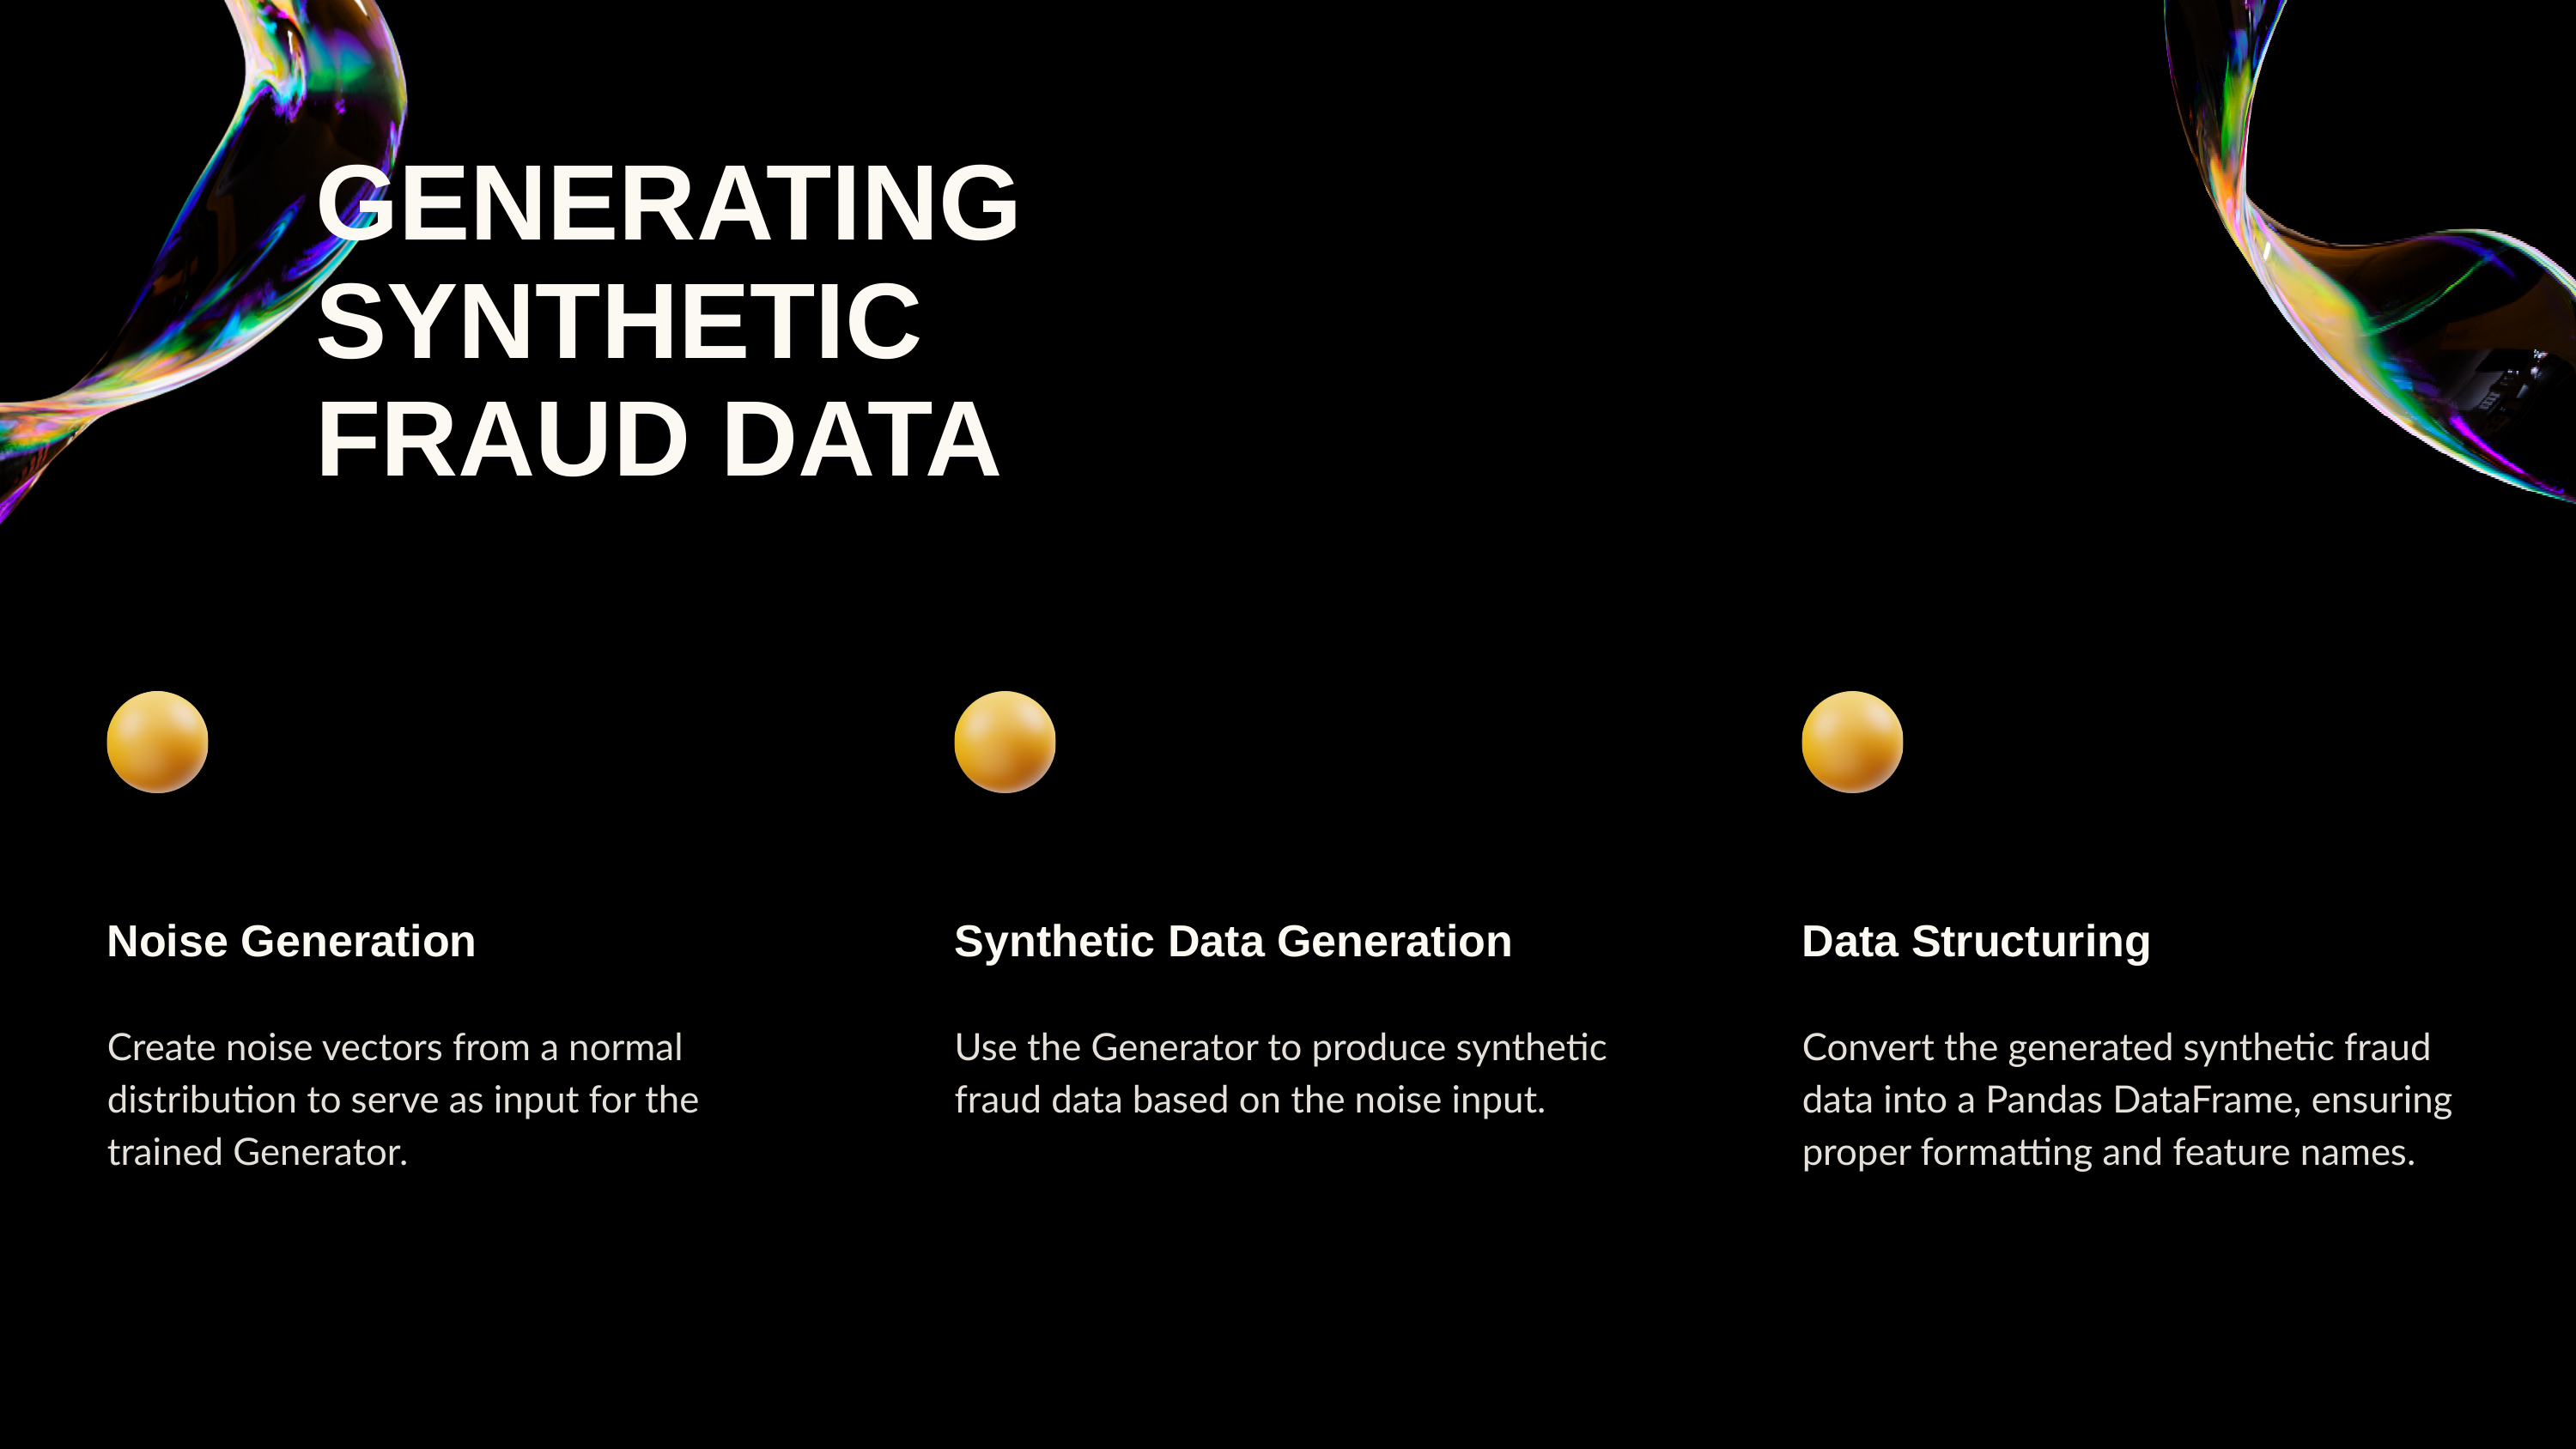

GENERATING SYNTHETIC FRAUD DATA

Noise Generation
Synthetic Data Generation
Data Structuring
Create noise vectors from a normal distribution to serve as input for the trained Generator.

Use the Generator to produce synthetic fraud data based on the noise input.

Convert the generated synthetic fraud data into a Pandas DataFrame, ensuring proper formatting and feature names.